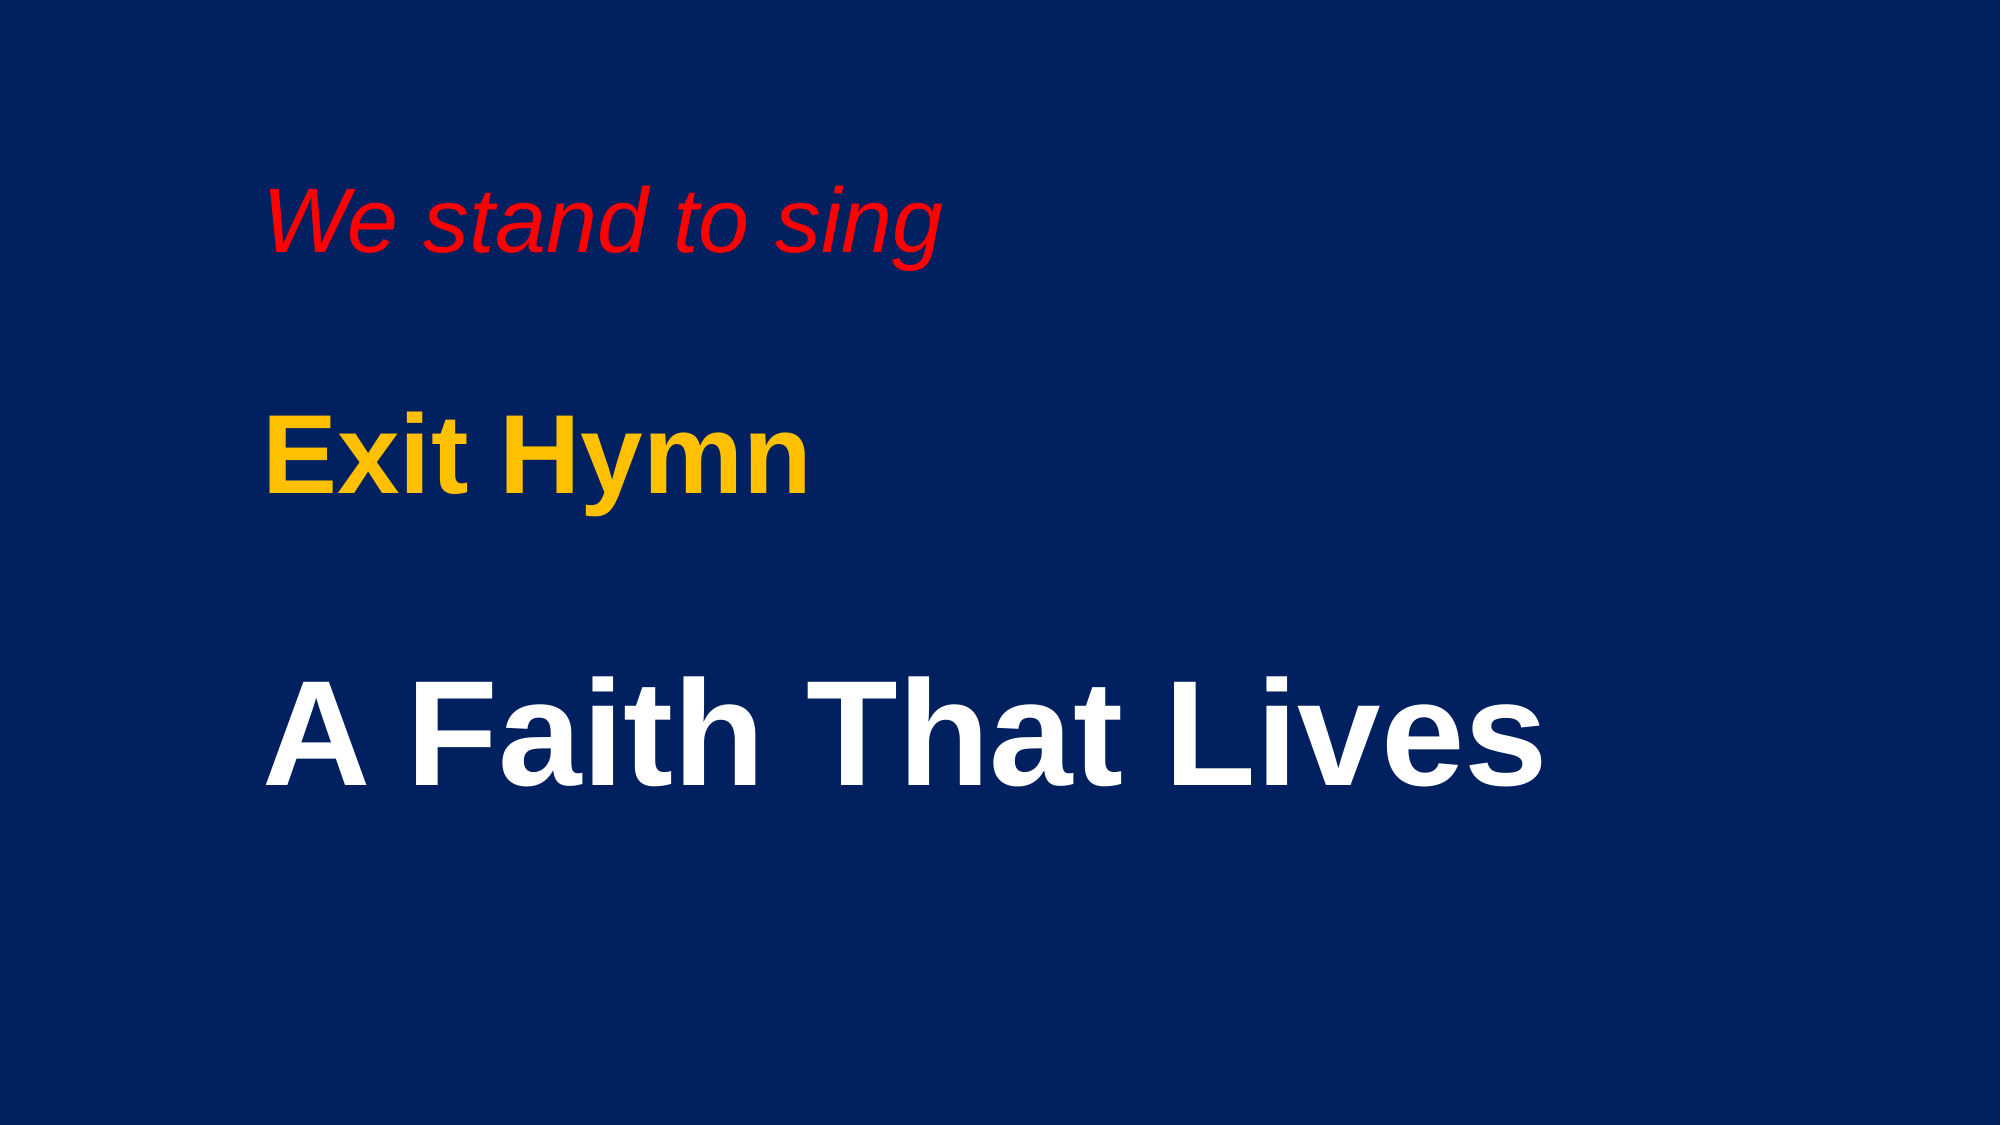

We stand to sing

Exit Hymn

A Faith That Lives